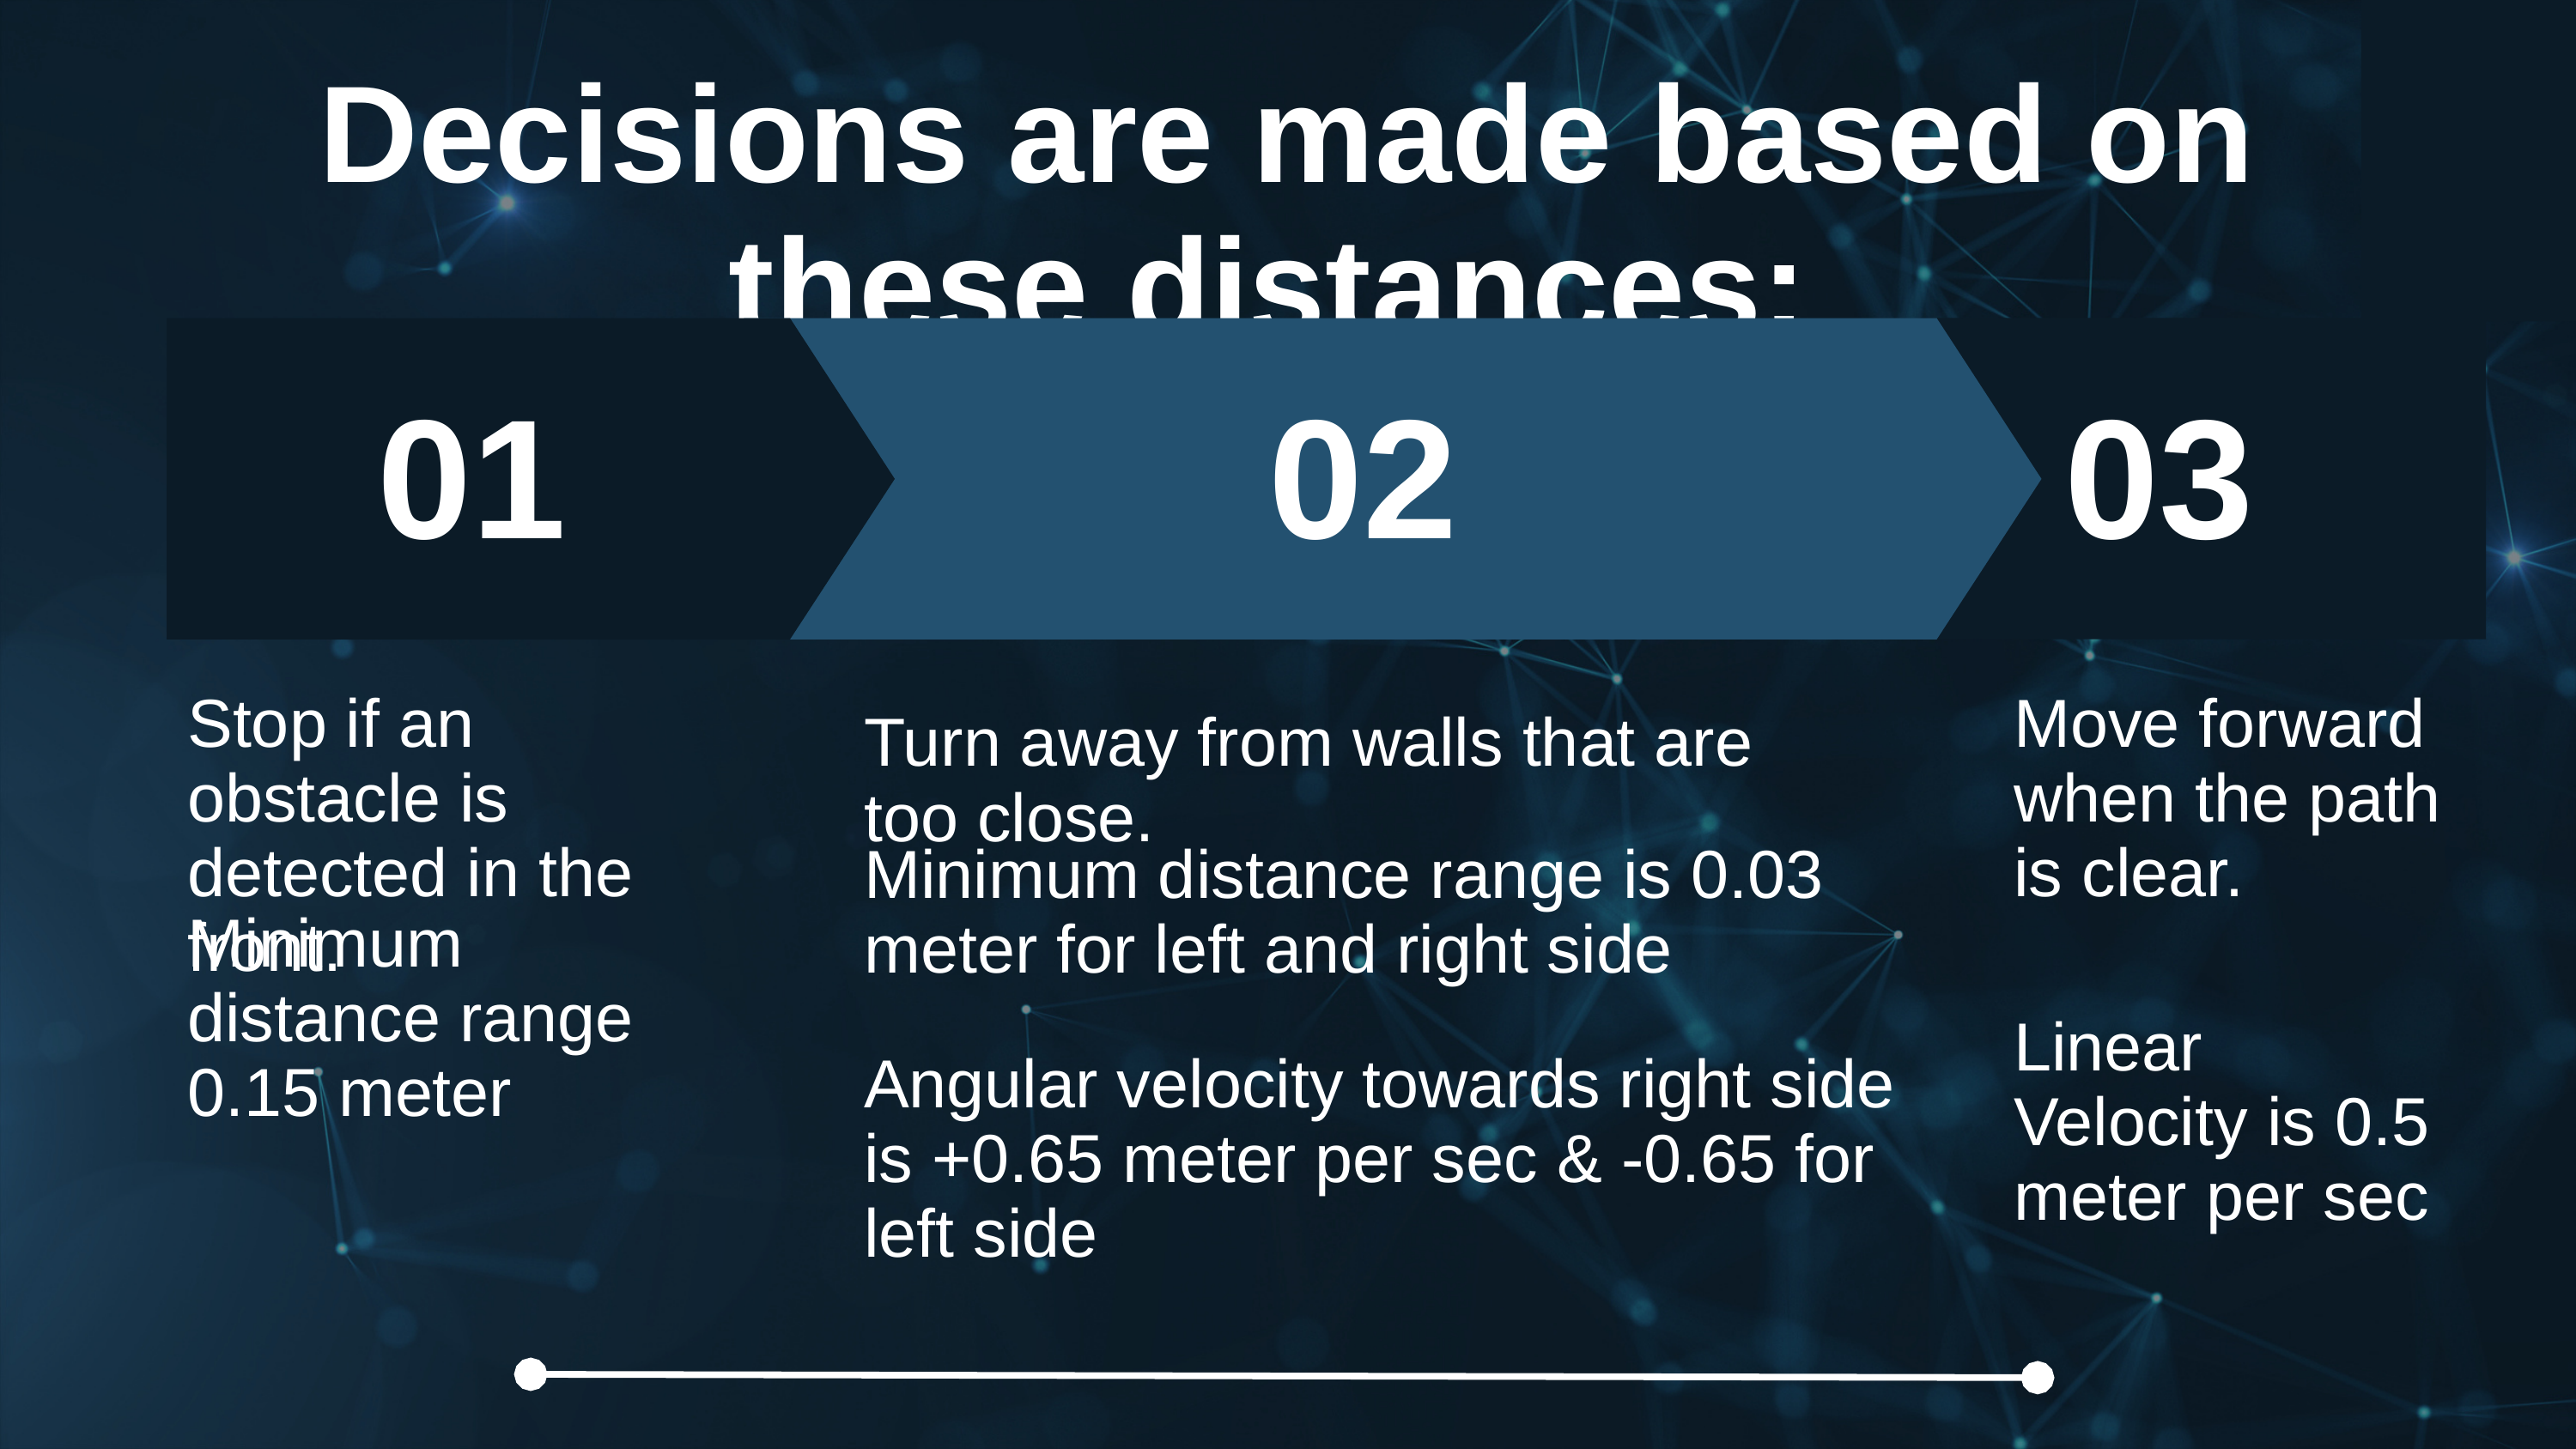

Decisions are made based on these distances:

01
02
03
Stop if an obstacle is detected in the front.
Move forward when the path is clear.
Turn away from walls that are too close.
Minimum distance range is 0.03 meter for left and right side
Minimum distance range 0.15 meter
Linear Velocity is 0.5 meter per sec
Angular velocity towards right side is +0.65 meter per sec & -0.65 for left side